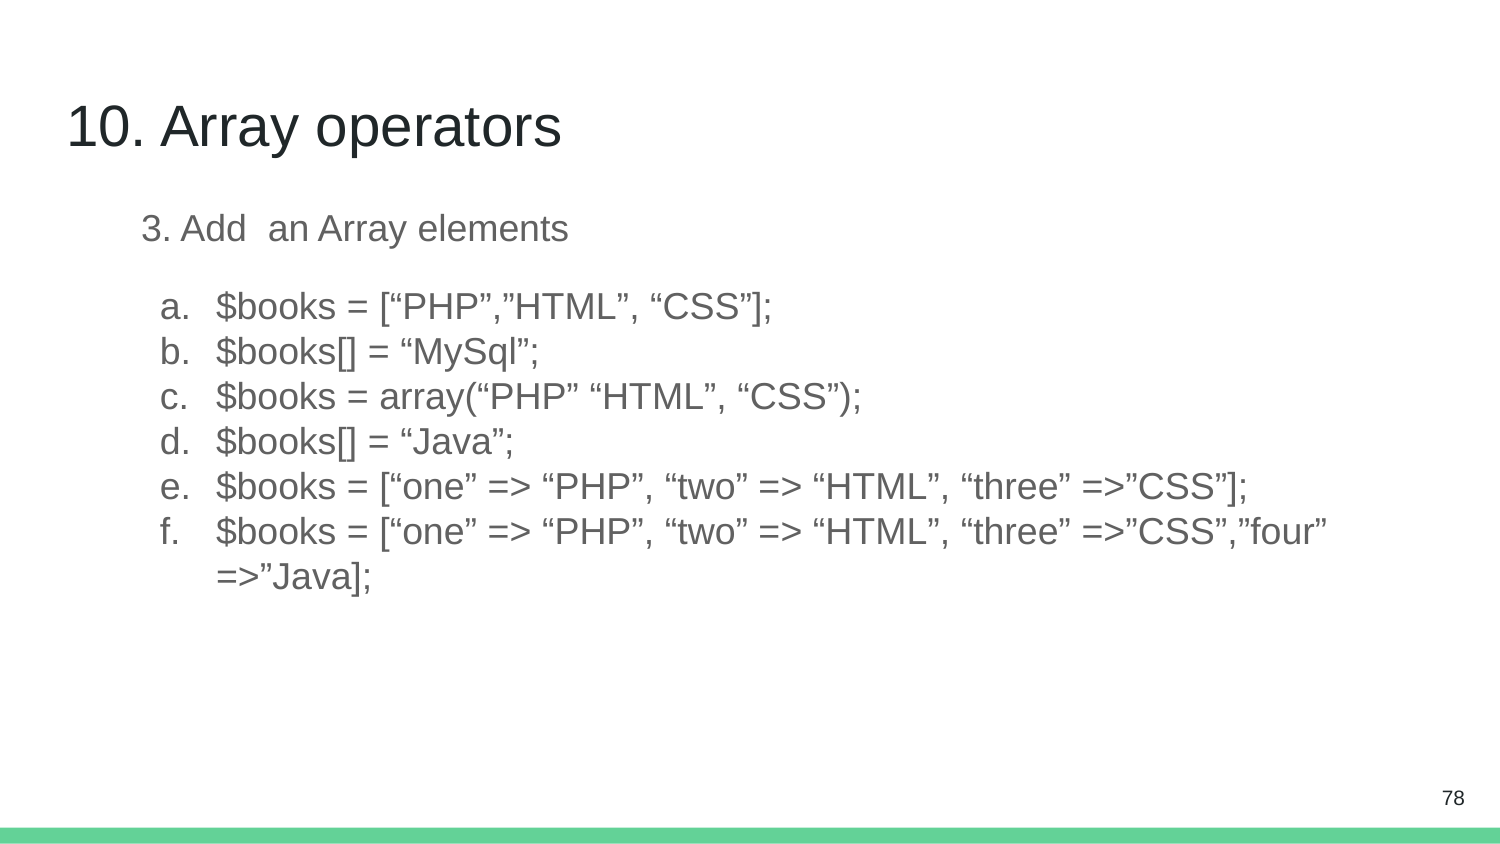

# 10. Array operators
3. Add  an Array elements
$books = [“PHP”,”HTML”, “CSS”];
$books[] = “MySql”;
$books = array(“PHP” “HTML”, “CSS”);
$books[] = “Java”;
$books = [“one” => “PHP”, “two” => “HTML”, “three” =>”CSS”];
$books = [“one” => “PHP”, “two” => “HTML”, “three” =>”CSS”,”four” =>”Java];
78